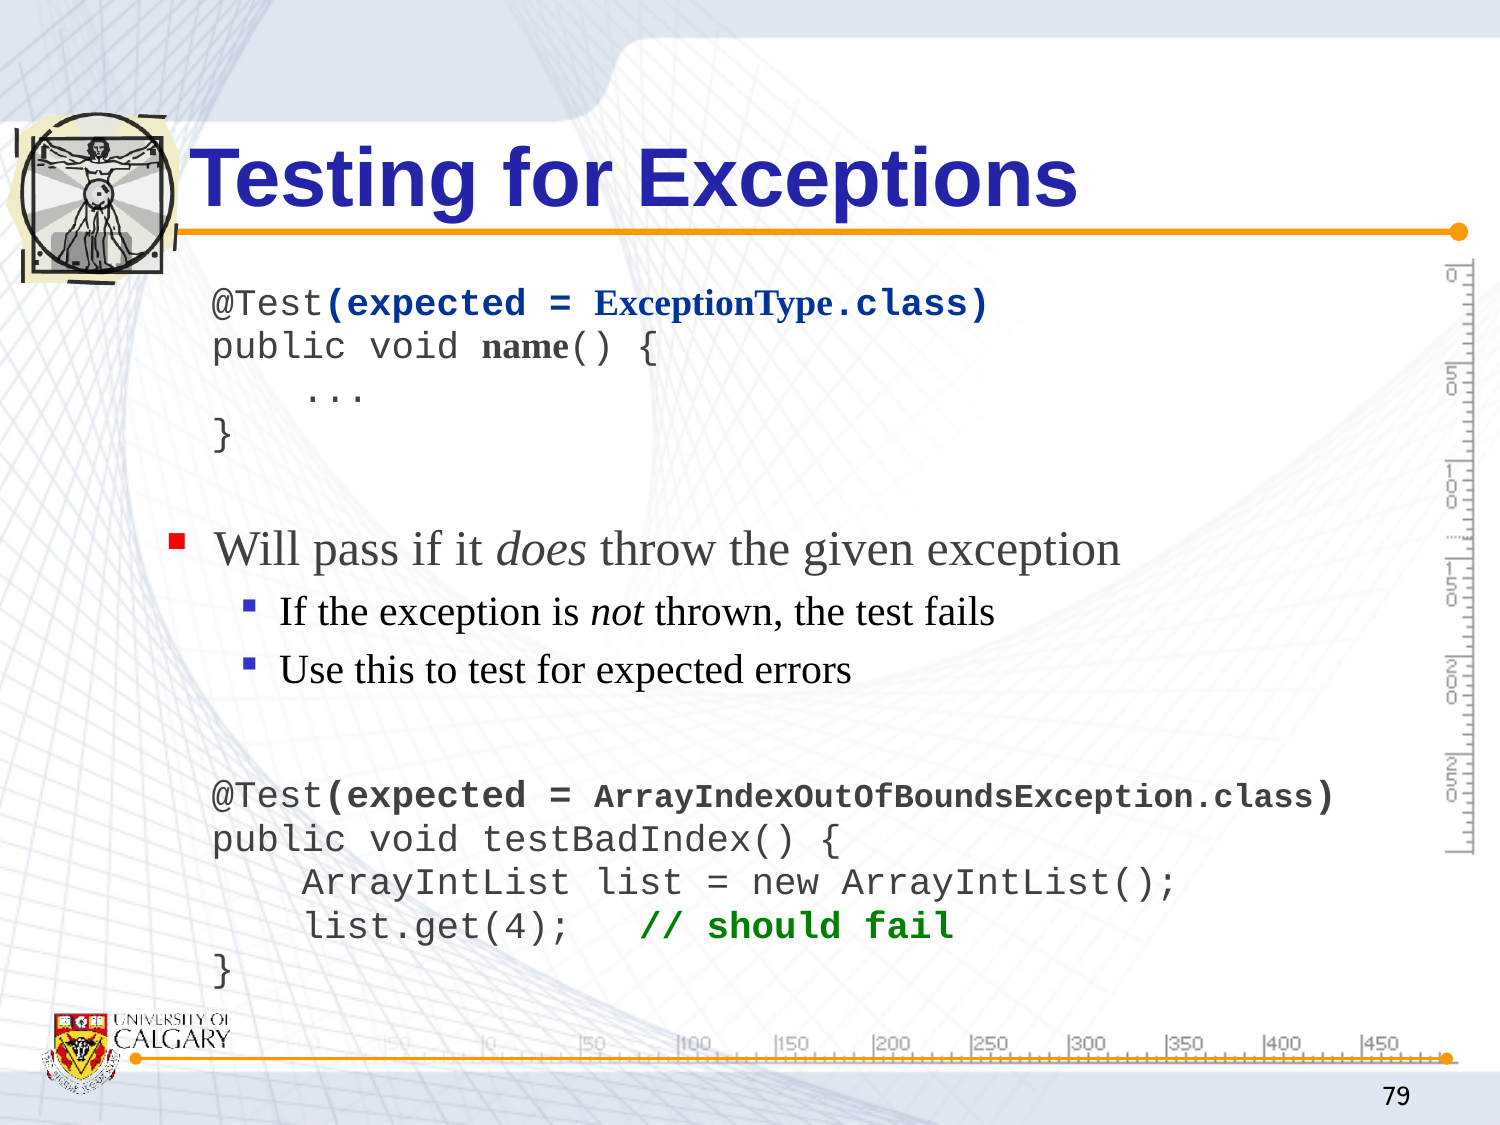

# Testing for Exceptions
  @Test(expected = ExceptionType.class)
  public void name() {
      ...
  }

Will pass if it does throw the given exception
If the exception is not thrown, the test fails
Use this to test for expected errors

  @Test(expected = ArrayIndexOutOfBoundsException.class)
  public void testBadIndex() {
      ArrayIntList list = new ArrayIntList();
      list.get(4);   // should fail
  }

79